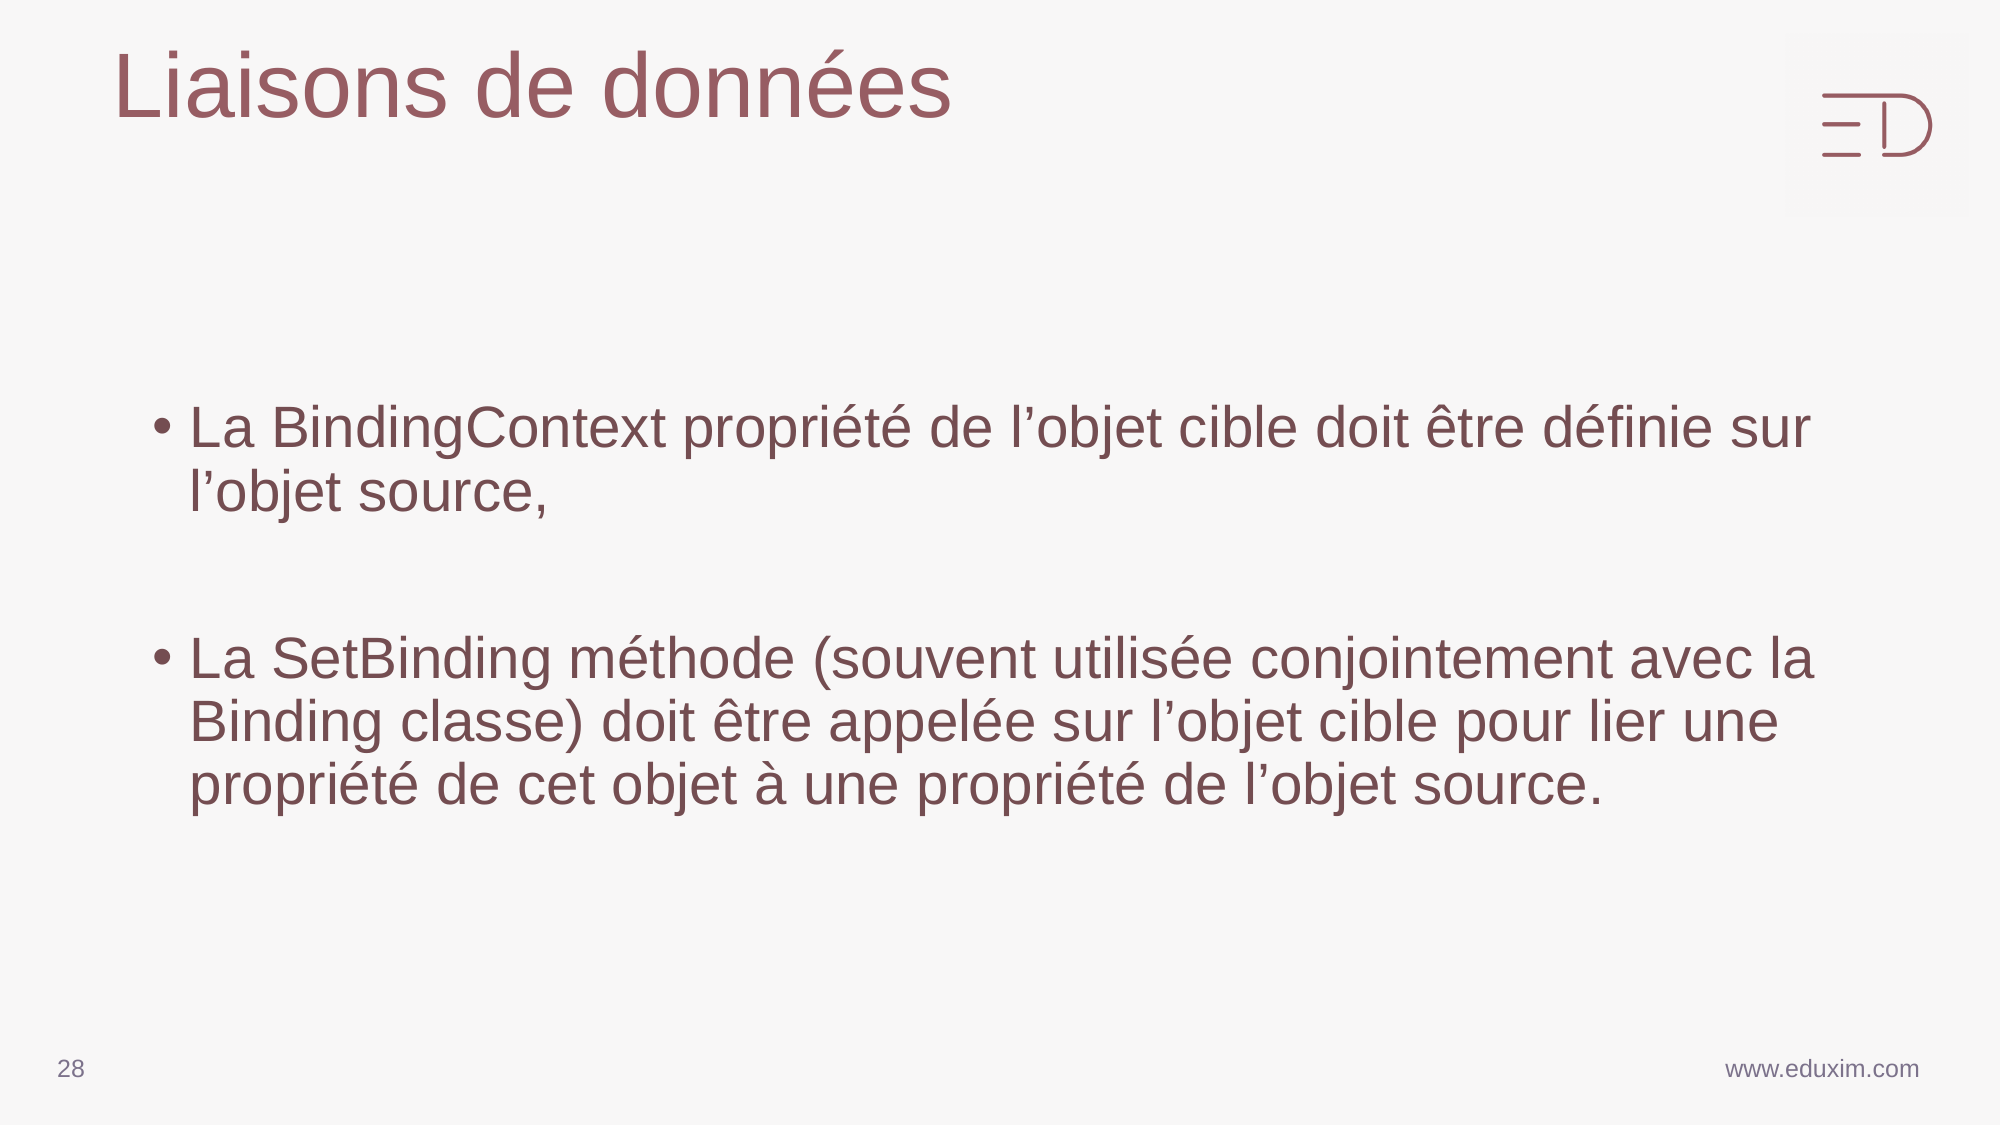

# Liaisons de données

La BindingContext propriété de l’objet cible doit être définie sur l’objet source,

La SetBinding méthode (souvent utilisée conjointement avec la Binding classe) doit être appelée sur l’objet cible pour lier une propriété de cet objet à une propriété de l’objet source.